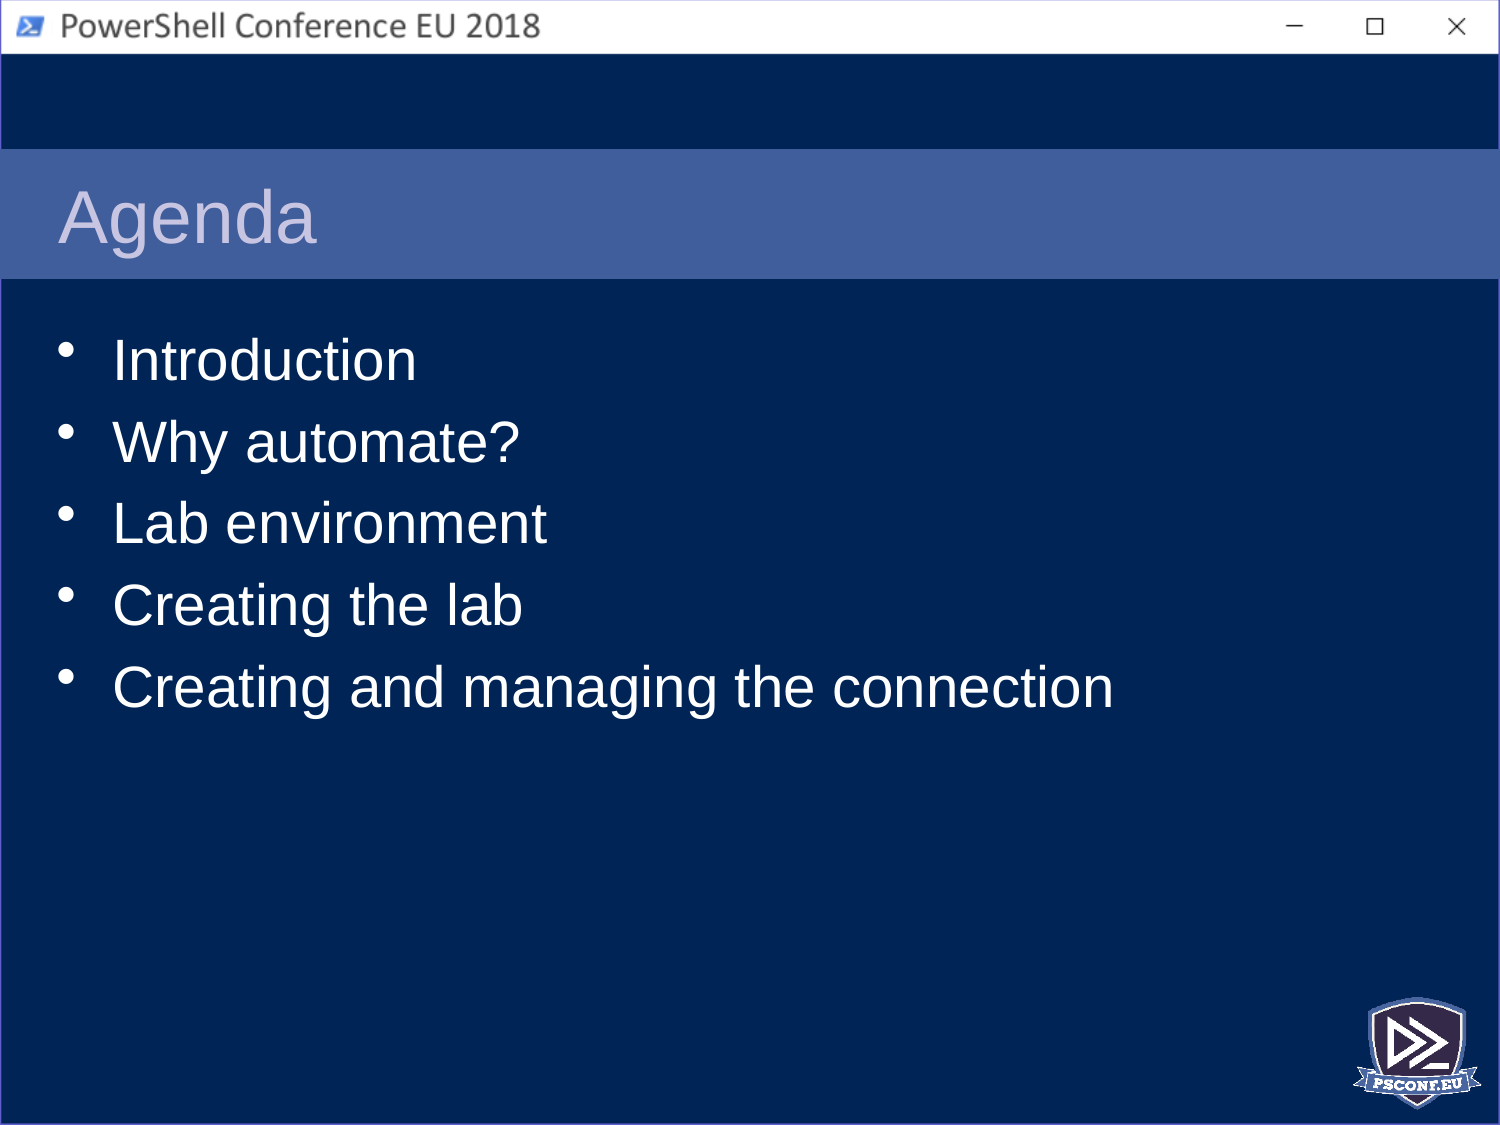

# Agenda
Introduction
Why automate?
Lab environment
Creating the lab
Creating and managing the connection